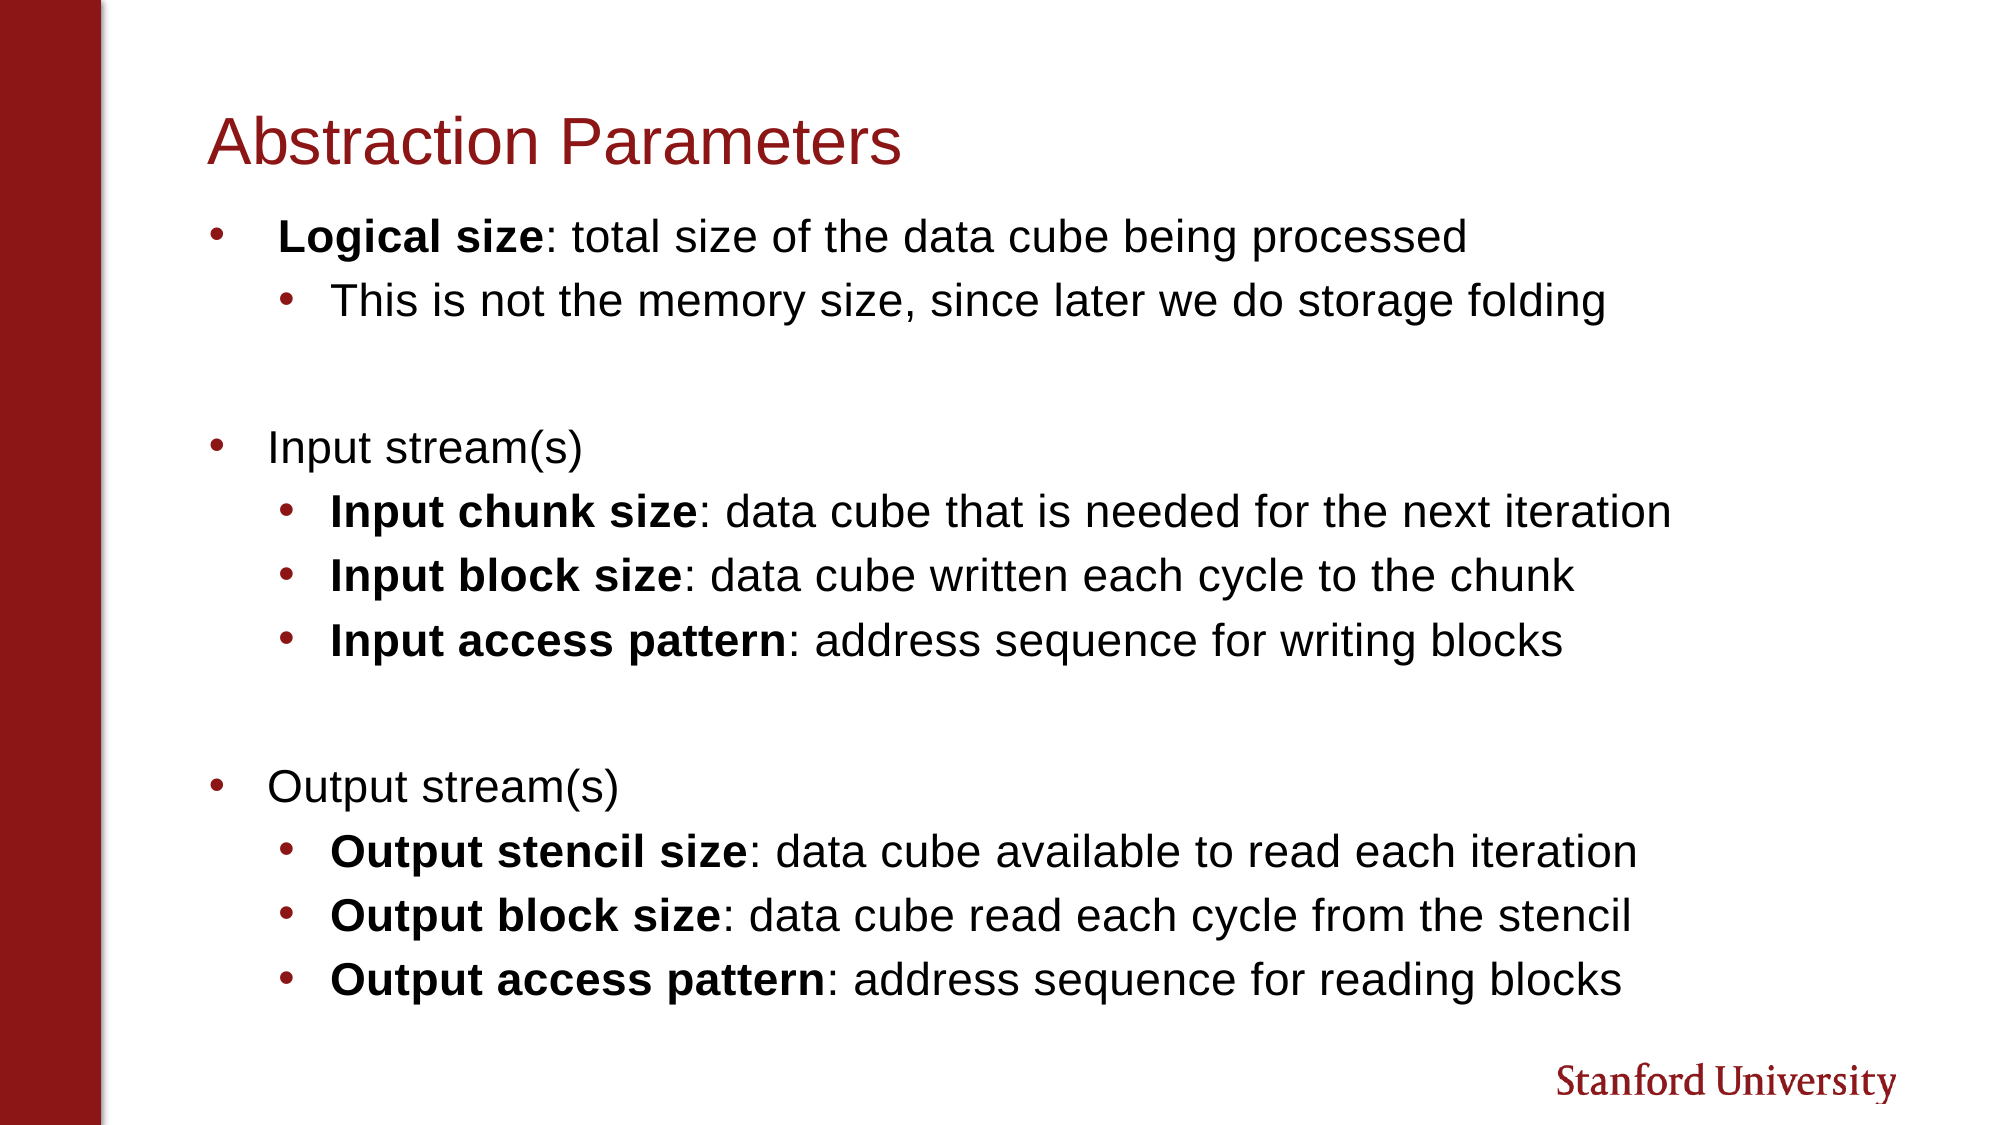

# Abstraction Parameters
Logical size: total size of the data cube being processed
This is not the memory size, since later we do storage folding

Input stream(s)
Input chunk size: data cube that is needed for the next iteration
Input block size: data cube written each cycle to the chunk
Input access pattern: address sequence for writing blocks

Output stream(s)
Output stencil size: data cube available to read each iteration
Output block size: data cube read each cycle from the stencil
Output access pattern: address sequence for reading blocks